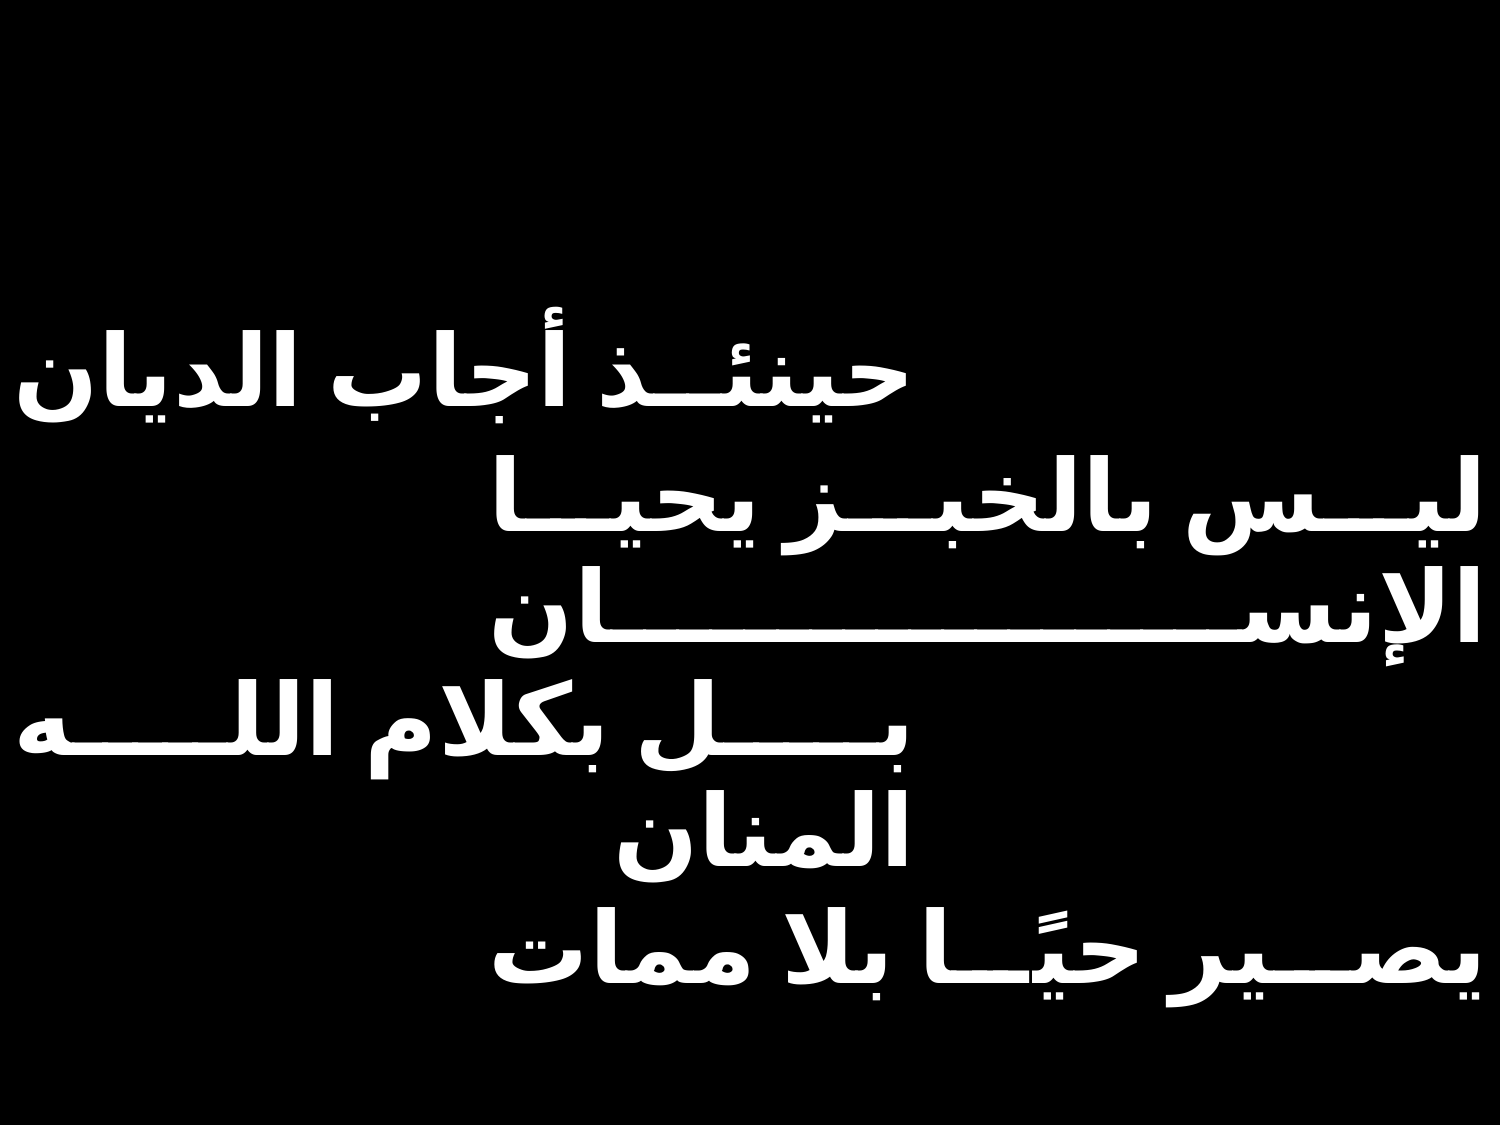

| حينئذ أجاب الديان |  |  |
| --- | --- | --- |
|  | ليس بالخبز يحيا الإنسان |  |
| بل بكلام الله المنان |  |  |
|  | يصير حيًا بلا ممات |  |